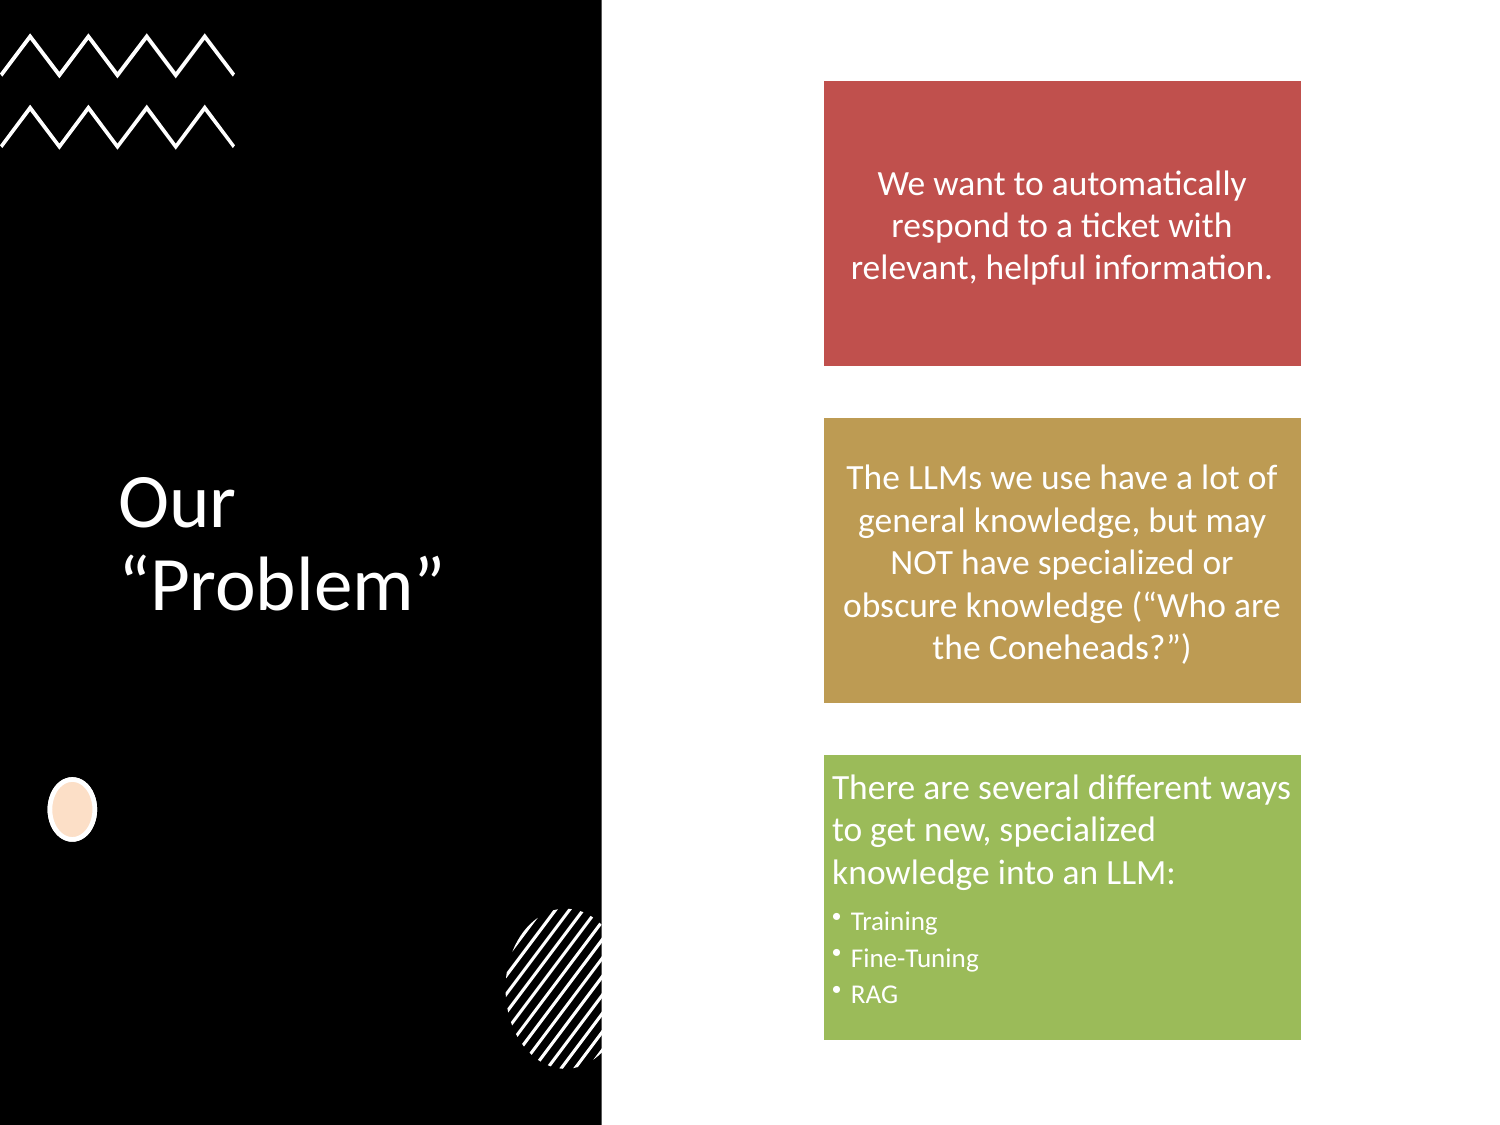

We want to automatically respond to a ticket with relevant, helpful information.
The LLMs we use have a lot of general knowledge, but may NOT have specialized or obscure knowledge (“Who are the Coneheads?”)
There are several different ways to get new, specialized knowledge into an LLM:
Training
Fine-Tuning
RAG
# Our “Problem”